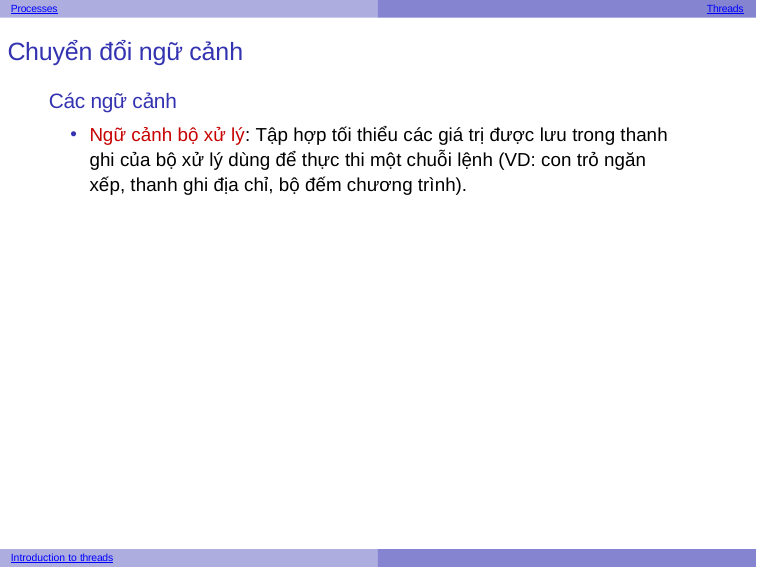

Processes
Threads
Chuyển đổi ngữ cảnh
Các ngữ cảnh
Ngữ cảnh bộ xử lý: Tập hợp tối thiểu các giá trị được lưu trong thanh ghi của bộ xử lý dùng để thực thi một chuỗi lệnh (VD: con trỏ ngăn xếp, thanh ghi địa chỉ, bộ đếm chương trình).

Introduction to threads